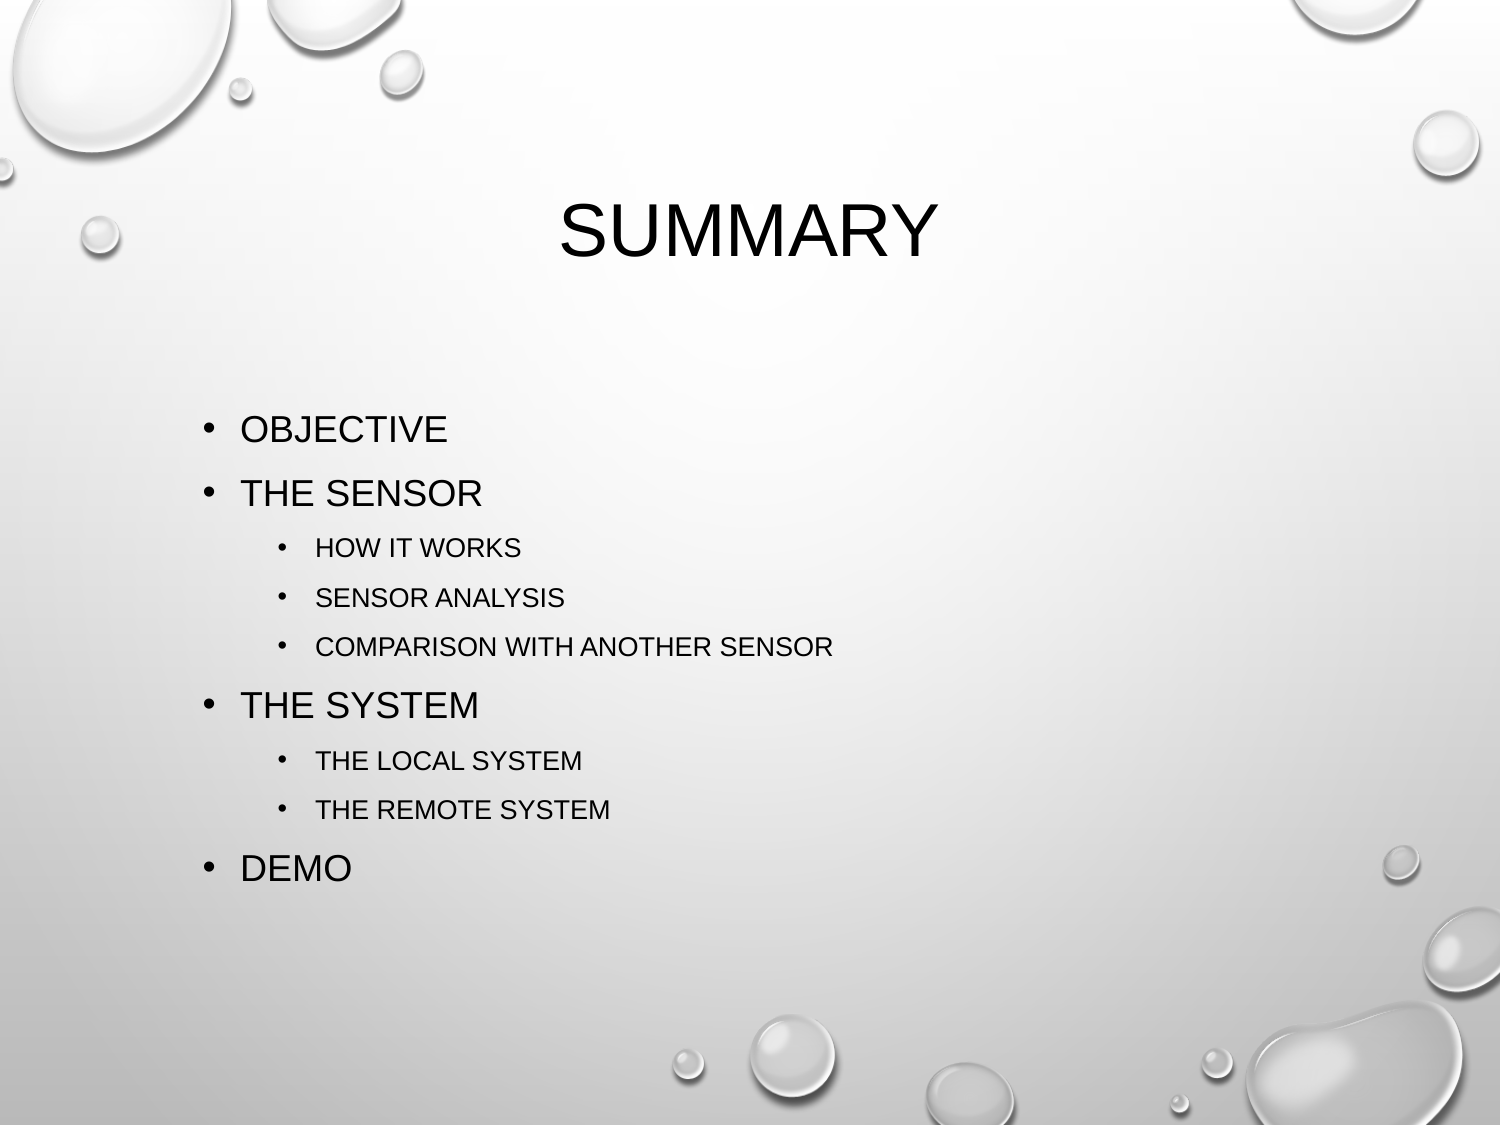

# SUMMARY
Objective
The SENSOR
How it works
SEnsor analysis
Comparison with another sensor
The System
THE LOCAL SYSTEM
THE REMOTE SYSTEM
DEMO